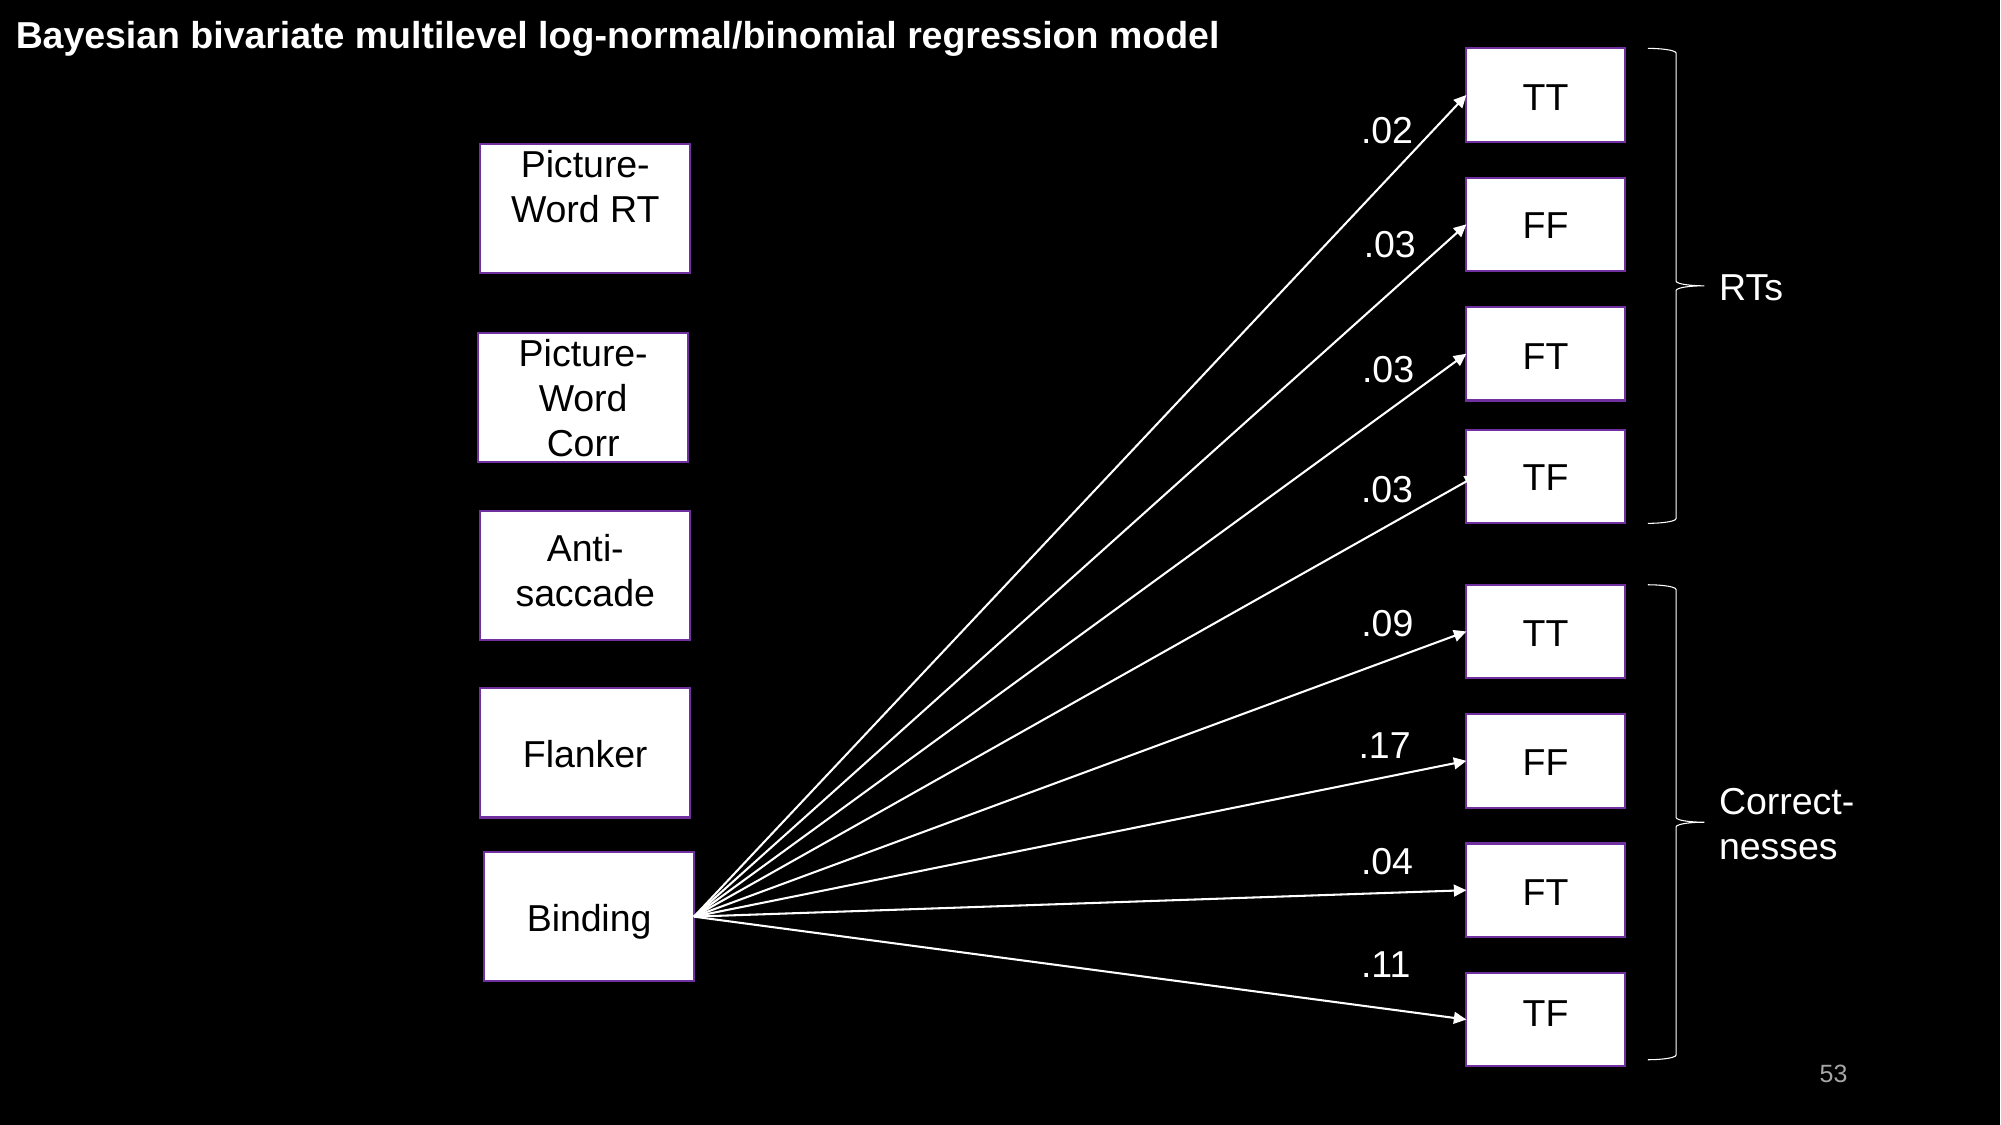

Bayesian bivariate multilevel log-normal/binomial regression model

TT
.02
Picture-Word RT

FF
.03
RTs

Picture-Word Corr
FT

.03

TF
.03

Anti-saccade

.09
TT

.17

Flanker
FF
Correct-nesses
.04

FT
Binding
.11

TF
53